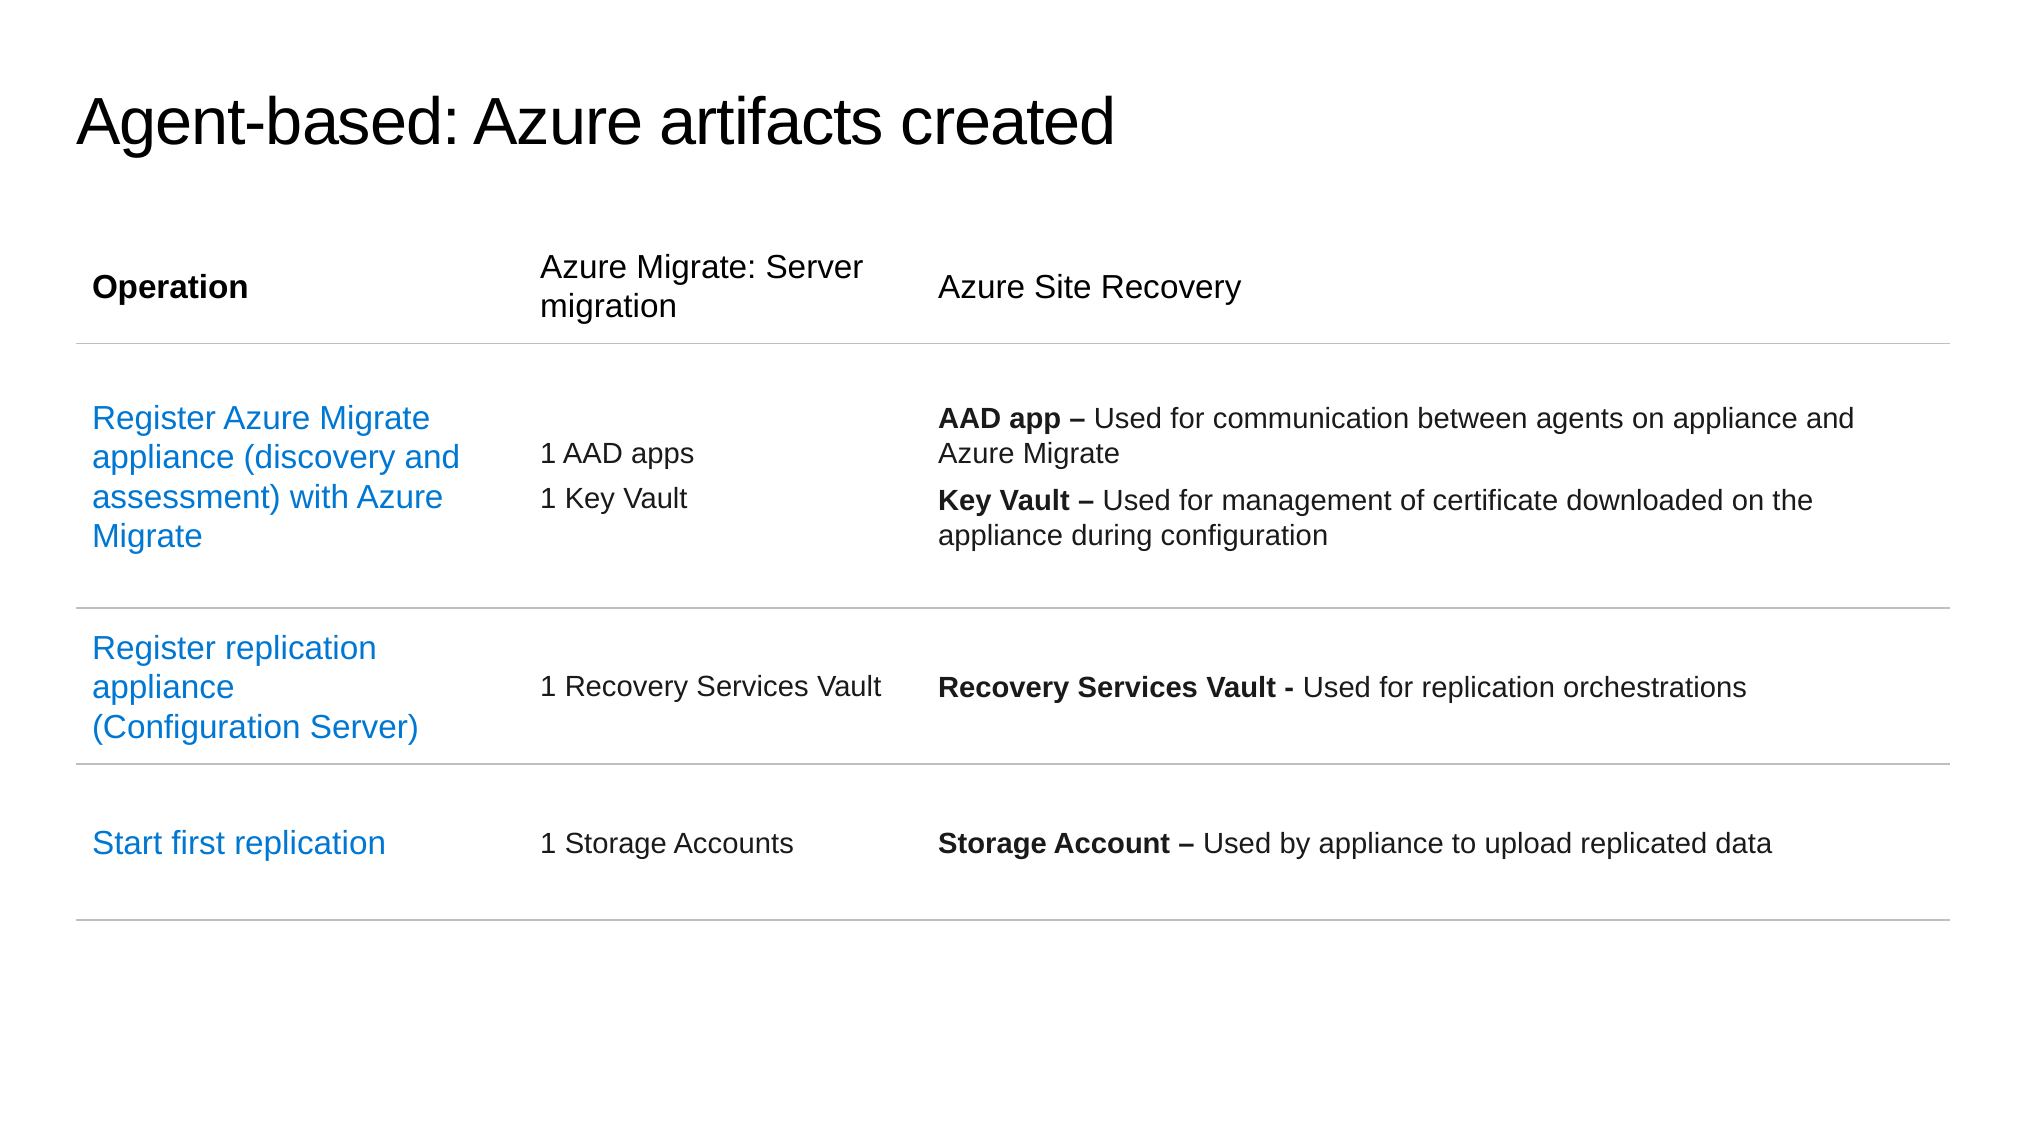

# Agent-based: Azure artifacts created

| Operation | Azure Migrate: Server migration | Azure Site Recovery |
| --- | --- | --- |
| Register Azure Migrate appliance (discovery and assessment) with Azure Migrate | 1 AAD apps 1 Key Vault | AAD app – Used for communication between agents on appliance and Azure Migrate Key Vault – Used for management of certificate downloaded on the appliance during configuration |
| Register replication appliance (Configuration Server) | 1 Recovery Services Vault | Recovery Services Vault - Used for replication orchestrations |
| Start first replication | 1 Storage Accounts | Storage Account – Used by appliance to upload replicated data |